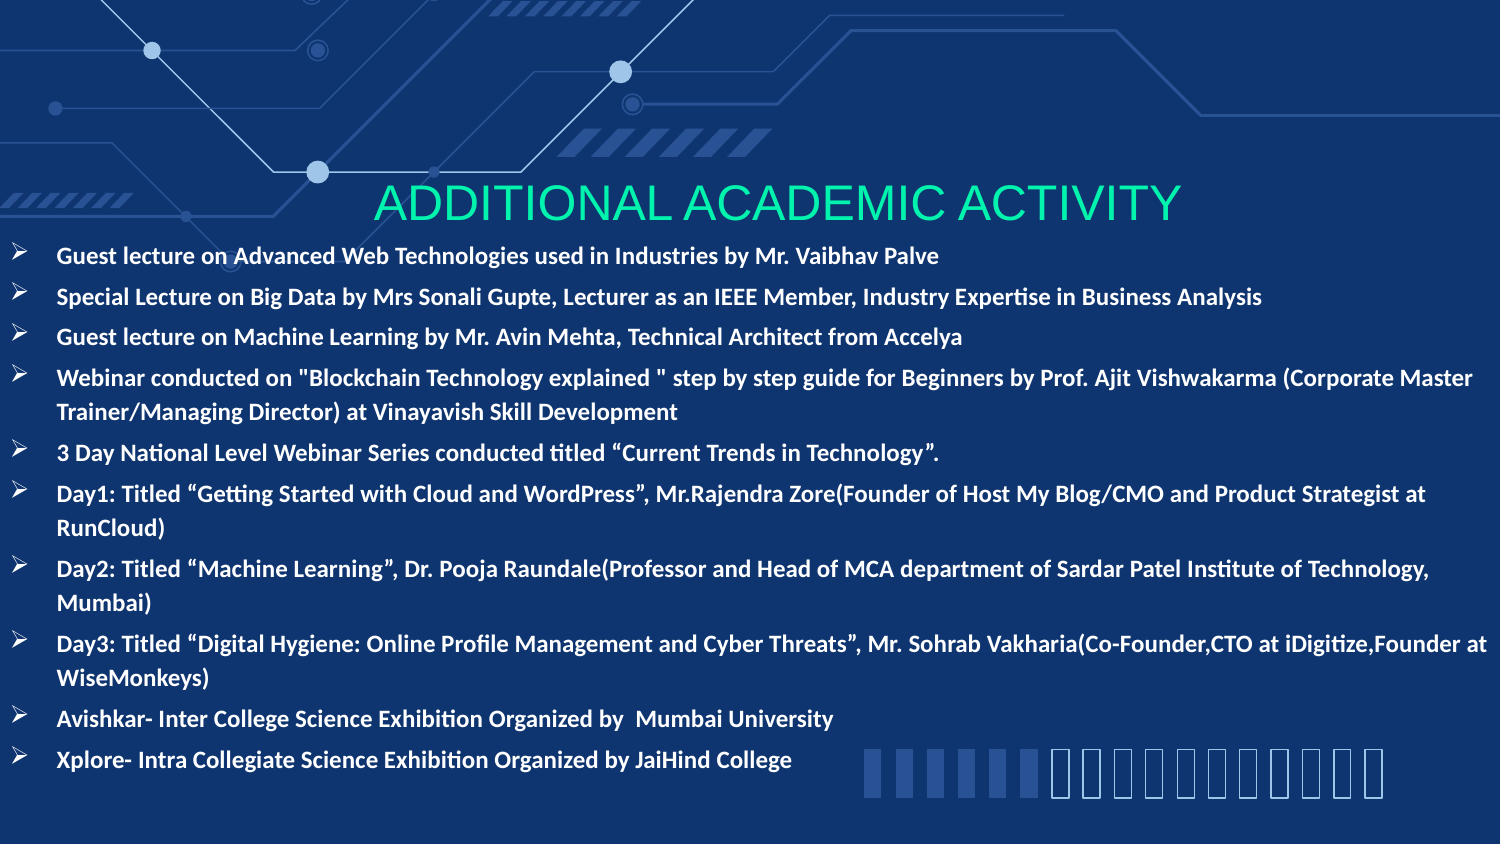

# ADDITIONAL ACADEMIC ACTIVITY
Guest lecture on Advanced Web Technologies used in Industries by Mr. Vaibhav Palve
Special Lecture on Big Data by Mrs Sonali Gupte, Lecturer as an IEEE Member, Industry Expertise in Business Analysis
Guest lecture on Machine Learning by Mr. Avin Mehta, Technical Architect from Accelya
Webinar conducted on "Blockchain Technology explained " step by step guide for Beginners by Prof. Ajit Vishwakarma (Corporate Master Trainer/Managing Director) at Vinayavish Skill Development
3 Day National Level Webinar Series conducted titled “Current Trends in Technology”.
Day1: Titled “Getting Started with Cloud and WordPress”, Mr.Rajendra Zore(Founder of Host My Blog/CMO and Product Strategist at RunCloud)
Day2: Titled “Machine Learning”, Dr. Pooja Raundale(Professor and Head of MCA department of Sardar Patel Institute of Technology, Mumbai)
Day3: Titled “Digital Hygiene: Online Profile Management and Cyber Threats”, Mr. Sohrab Vakharia(Co-Founder,CTO at iDigitize,Founder at WiseMonkeys)
Avishkar- Inter College Science Exhibition Organized by  Mumbai University
Xplore- Intra Collegiate Science Exhibition Organized by JaiHind College